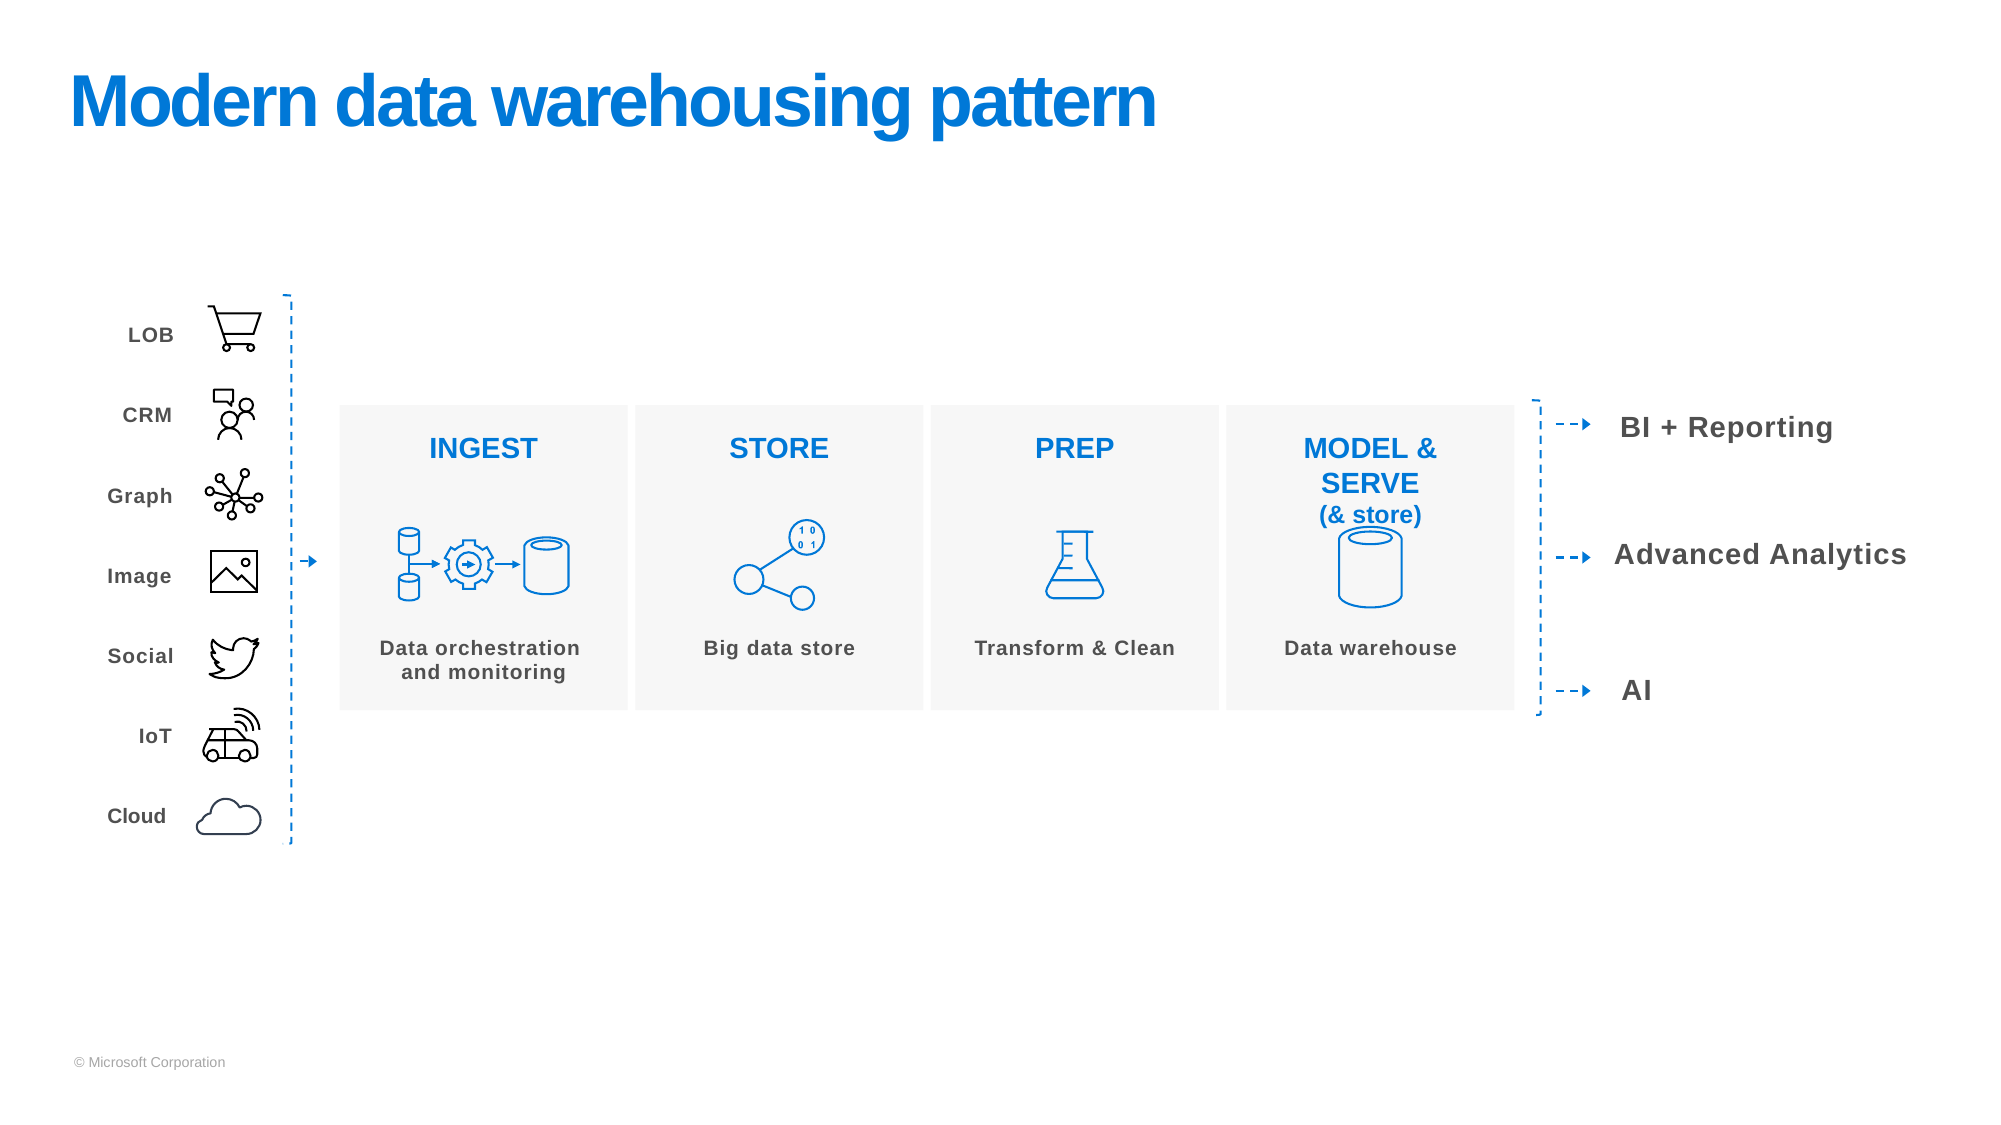

# Modern data warehousing pattern

LOB

CRM

BI + Reporting
INGEST
STORE
PREP
MODEL & SERVE
(& store)

Graph

Advanced Analytics

Image
Data orchestration
and monitoring
Big data store
Transform & Clean
Data warehouse
Social

AI

IoT
Cloud